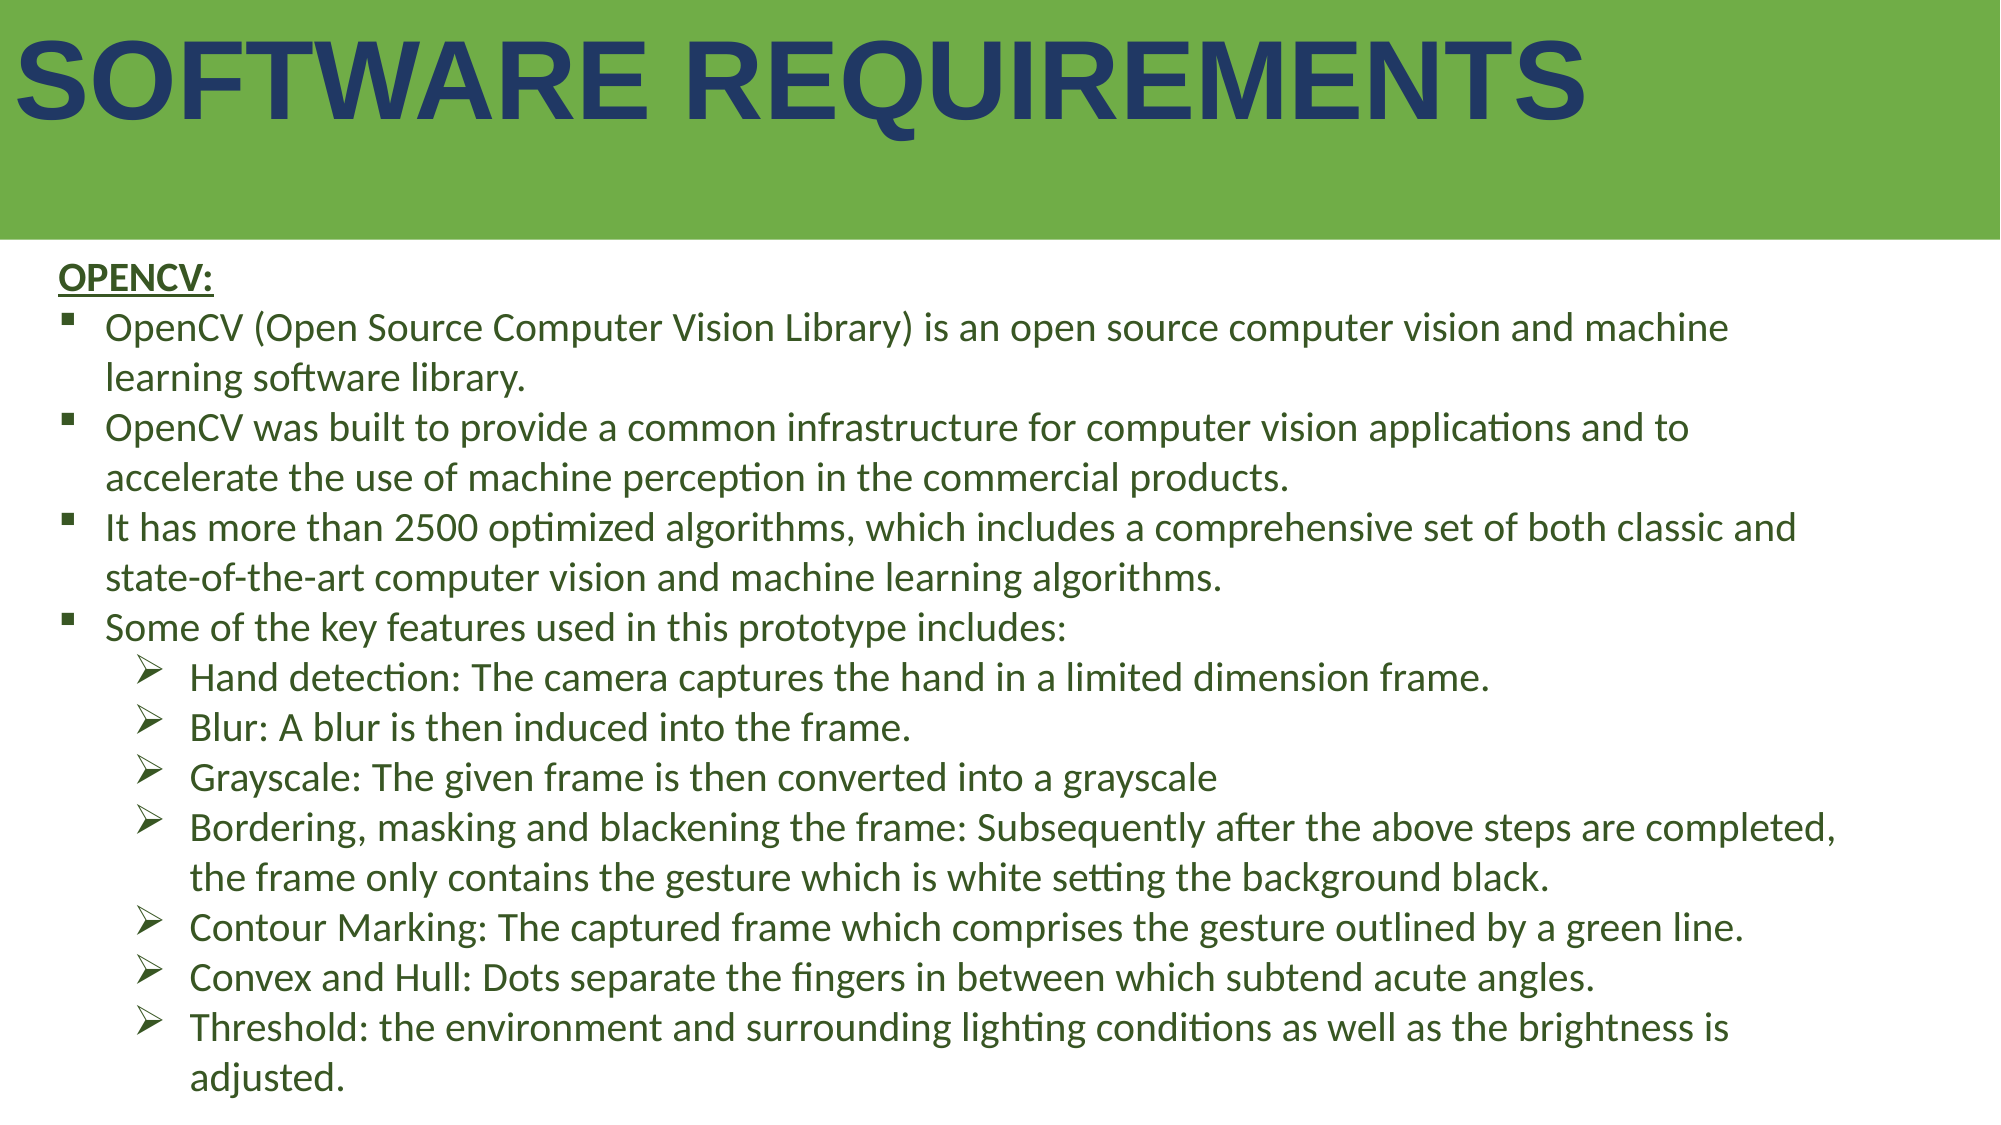

SOFTWARE REQUIREMENTS
OPENCV:
OpenCV (Open Source Computer Vision Library) is an open source computer vision and machine learning software library.
OpenCV was built to provide a common infrastructure for computer vision applications and to accelerate the use of machine perception in the commercial products.
It has more than 2500 optimized algorithms, which includes a comprehensive set of both classic and state-of-the-art computer vision and machine learning algorithms.
Some of the key features used in this prototype includes:
Hand detection: The camera captures the hand in a limited dimension frame.
Blur: A blur is then induced into the frame.
Grayscale: The given frame is then converted into a grayscale
Bordering, masking and blackening the frame: Subsequently after the above steps are completed, the frame only contains the gesture which is white setting the background black.
Contour Marking: The captured frame which comprises the gesture outlined by a green line.
Convex and Hull: Dots separate the fingers in between which subtend acute angles.
Threshold: the environment and surrounding lighting conditions as well as the brightness is adjusted.